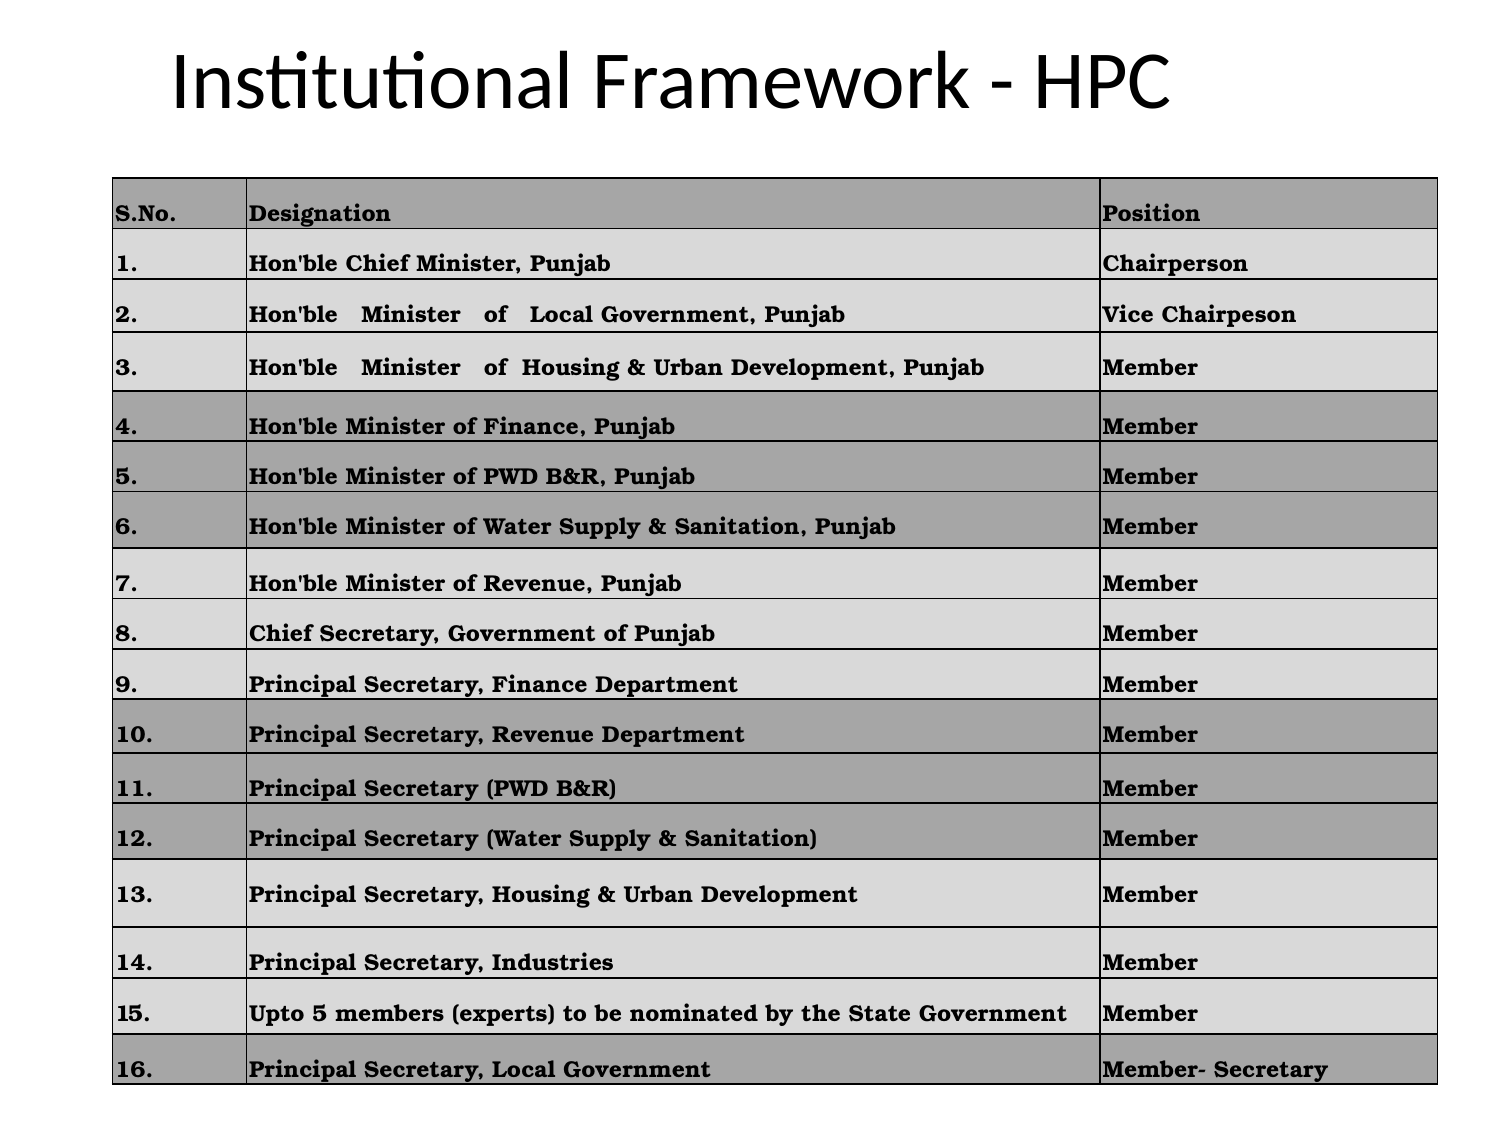

# Institutional Framework - HPC
| S.No. | Designation | Position |
| --- | --- | --- |
| 1. | Hon'ble Chief Minister, Punjab | Chairperson |
| 2. | Hon'ble Minister of Local Government, Punjab | Vice Chairpeson |
| 3. | Hon'ble Minister of Housing & Urban Development, Punjab | Member |
| 4. | Hon'ble Minister of Finance, Punjab | Member |
| 5. | Hon'ble Minister of PWD B&R, Punjab | Member |
| 6. | Hon'ble Minister of Water Supply & Sanitation, Punjab | Member |
| 7. | Hon'ble Minister of Revenue, Punjab | Member |
| 8. | Chief Secretary, Government of Punjab | Member |
| 9. | Principal Secretary, Finance Department | Member |
| 10. | Principal Secretary, Revenue Department | Member |
| 11. | Principal Secretary (PWD B&R) | Member |
| 12. | Principal Secretary (Water Supply & Sanitation) | Member |
| 13. | Principal Secretary, Housing & Urban Development | Member |
| 14. | Principal Secretary, Industries | Member |
| 15. | Upto 5 members (experts) to be nominated by the State Government | Member |
| 16. | Principal Secretary, Local Government | Member- Secretary |